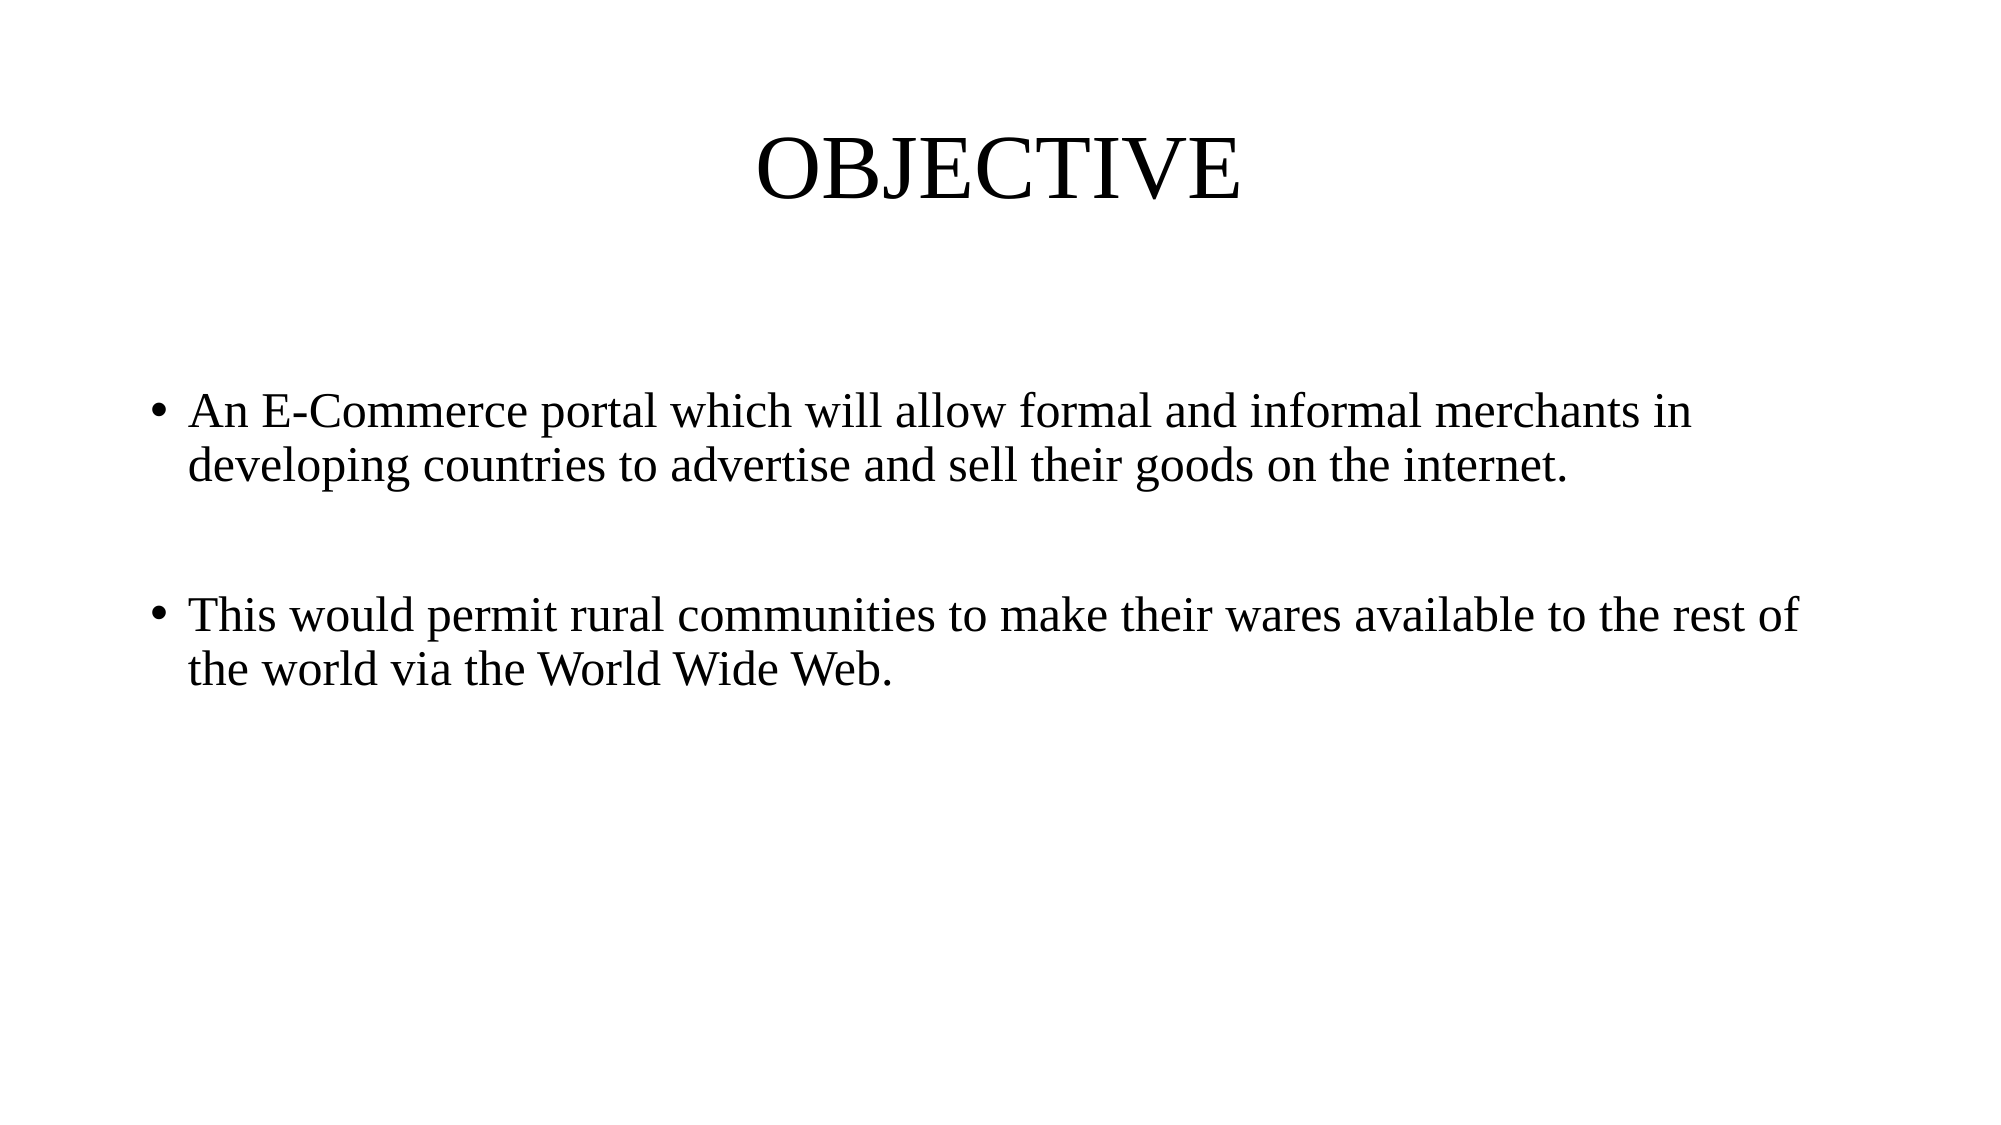

# OBJECTIVE

An E-Commerce portal which will allow formal and informal merchants in developing countries to advertise and sell their goods on the internet.

This would permit rural communities to make their wares available to the rest of the world via the World Wide Web.